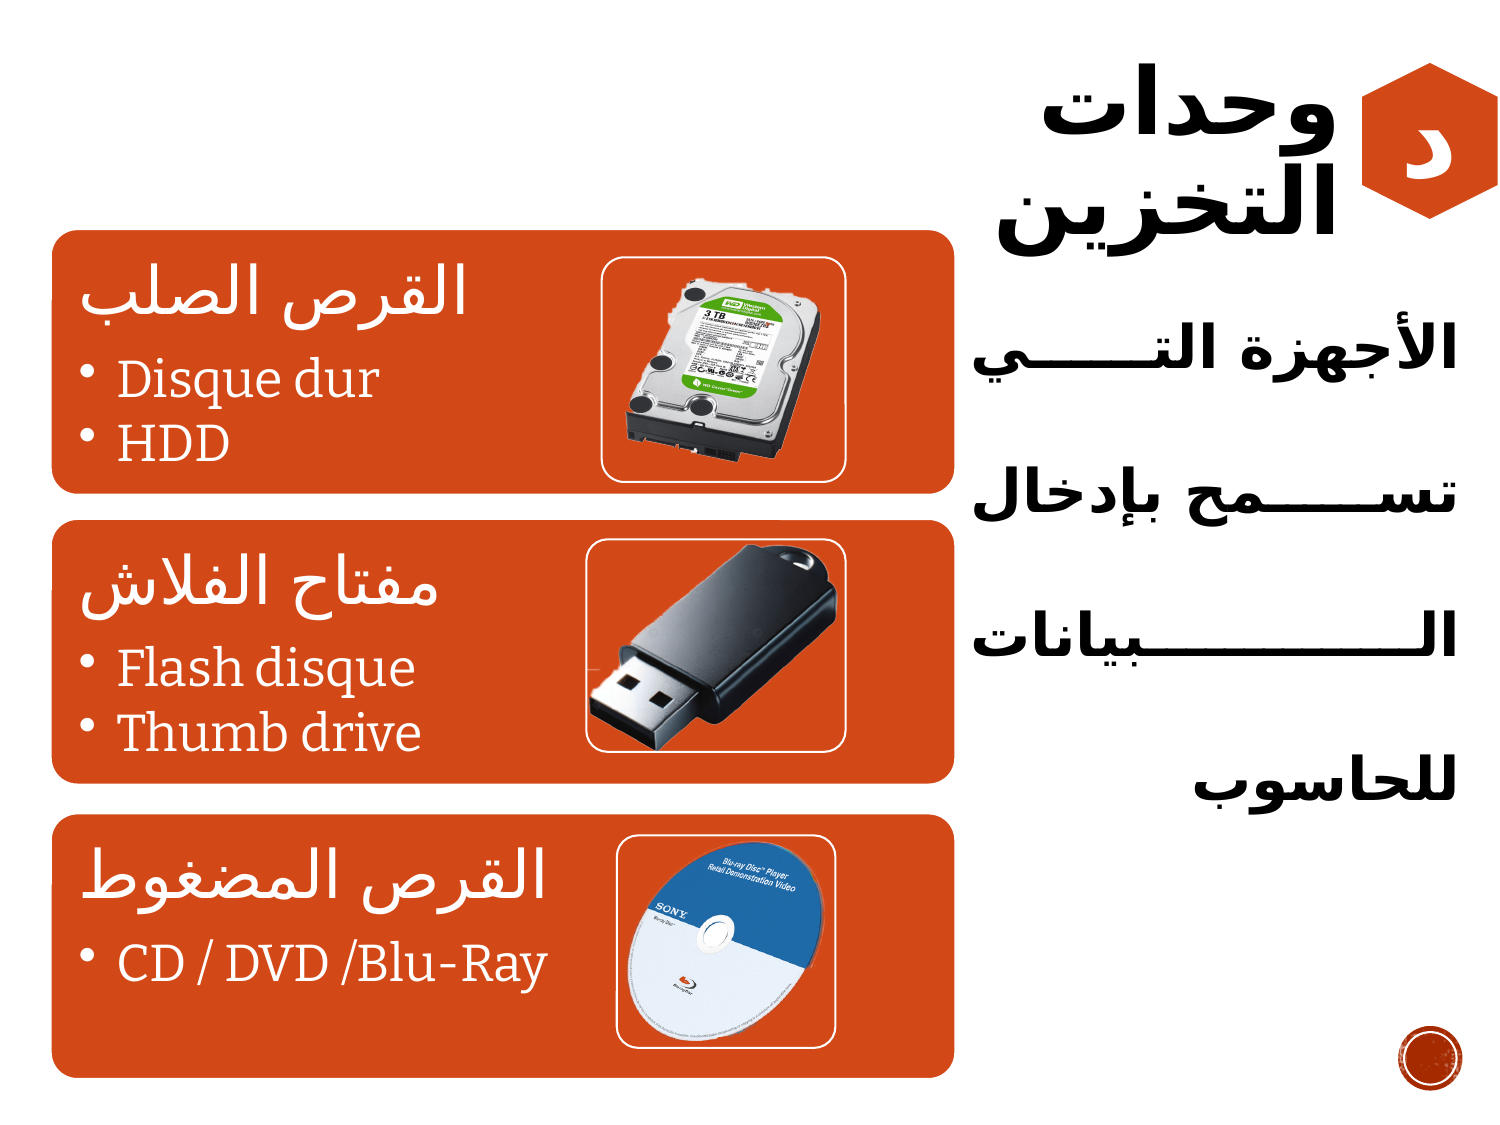

1
د
# وحدات التخزين
القرص الصلب
Disque dur
HDD
مفتاح الفلاش
Flash disque
Thumb drive
القرص المضغوط
CD / DVD /Blu-Ray
الأجهزة التي تسمح بإدخال البيانات للحاسوب